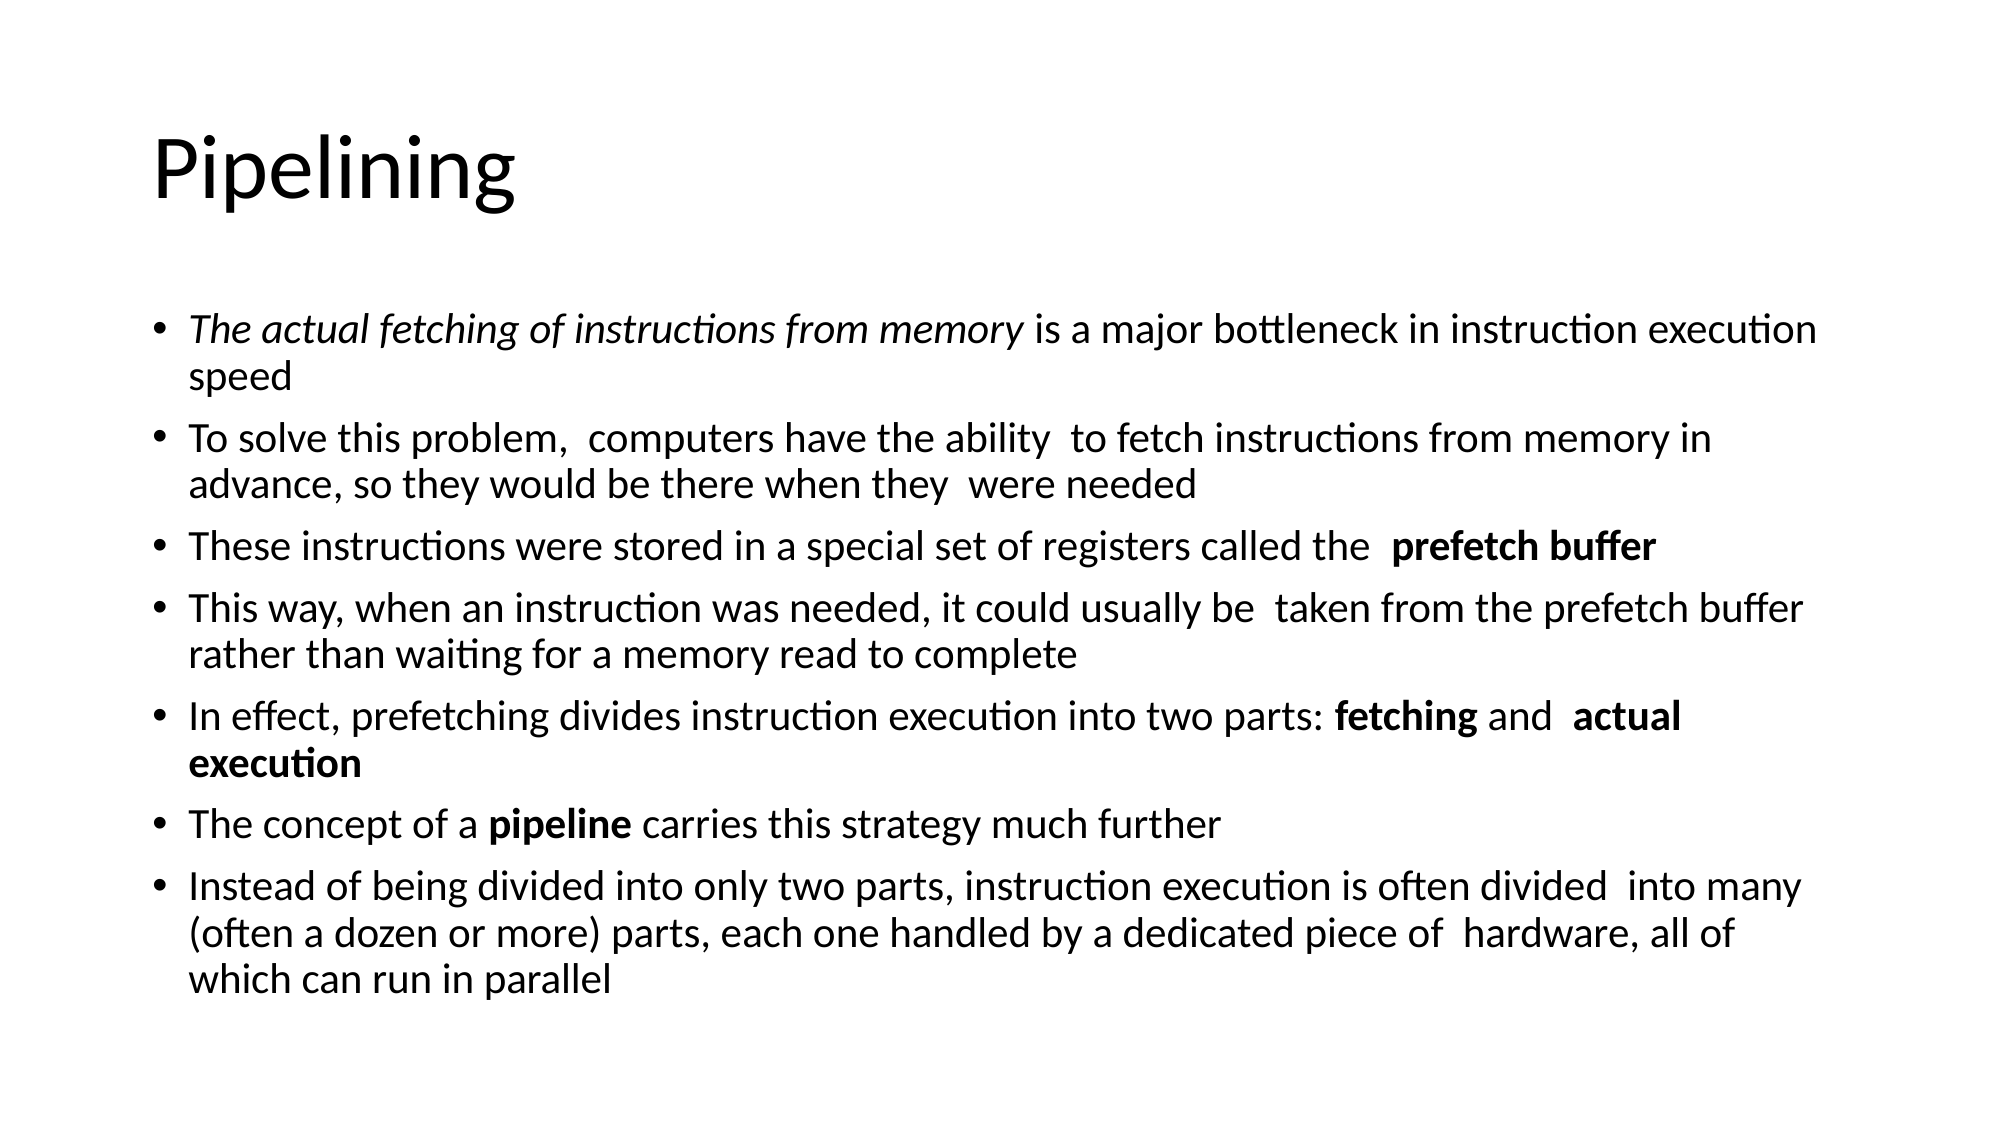

# Pipelining
The actual fetching of instructions from memory is a major bottleneck in instruction execution speed
To solve this problem,  computers have the ability  to fetch instructions from memory in advance, so they would be there when they  were needed
These instructions were stored in a special set of registers called the  prefetch buffer
This way, when an instruction was needed, it could usually be  taken from the prefetch buffer rather than waiting for a memory read to complete
In effect, prefetching divides instruction execution into two parts: fetching and  actual execution
The concept of a pipeline carries this strategy much further
Instead of being divided into only two parts, instruction execution is often divided  into many (often a dozen or more) parts, each one handled by a dedicated piece of  hardware, all of which can run in parallel